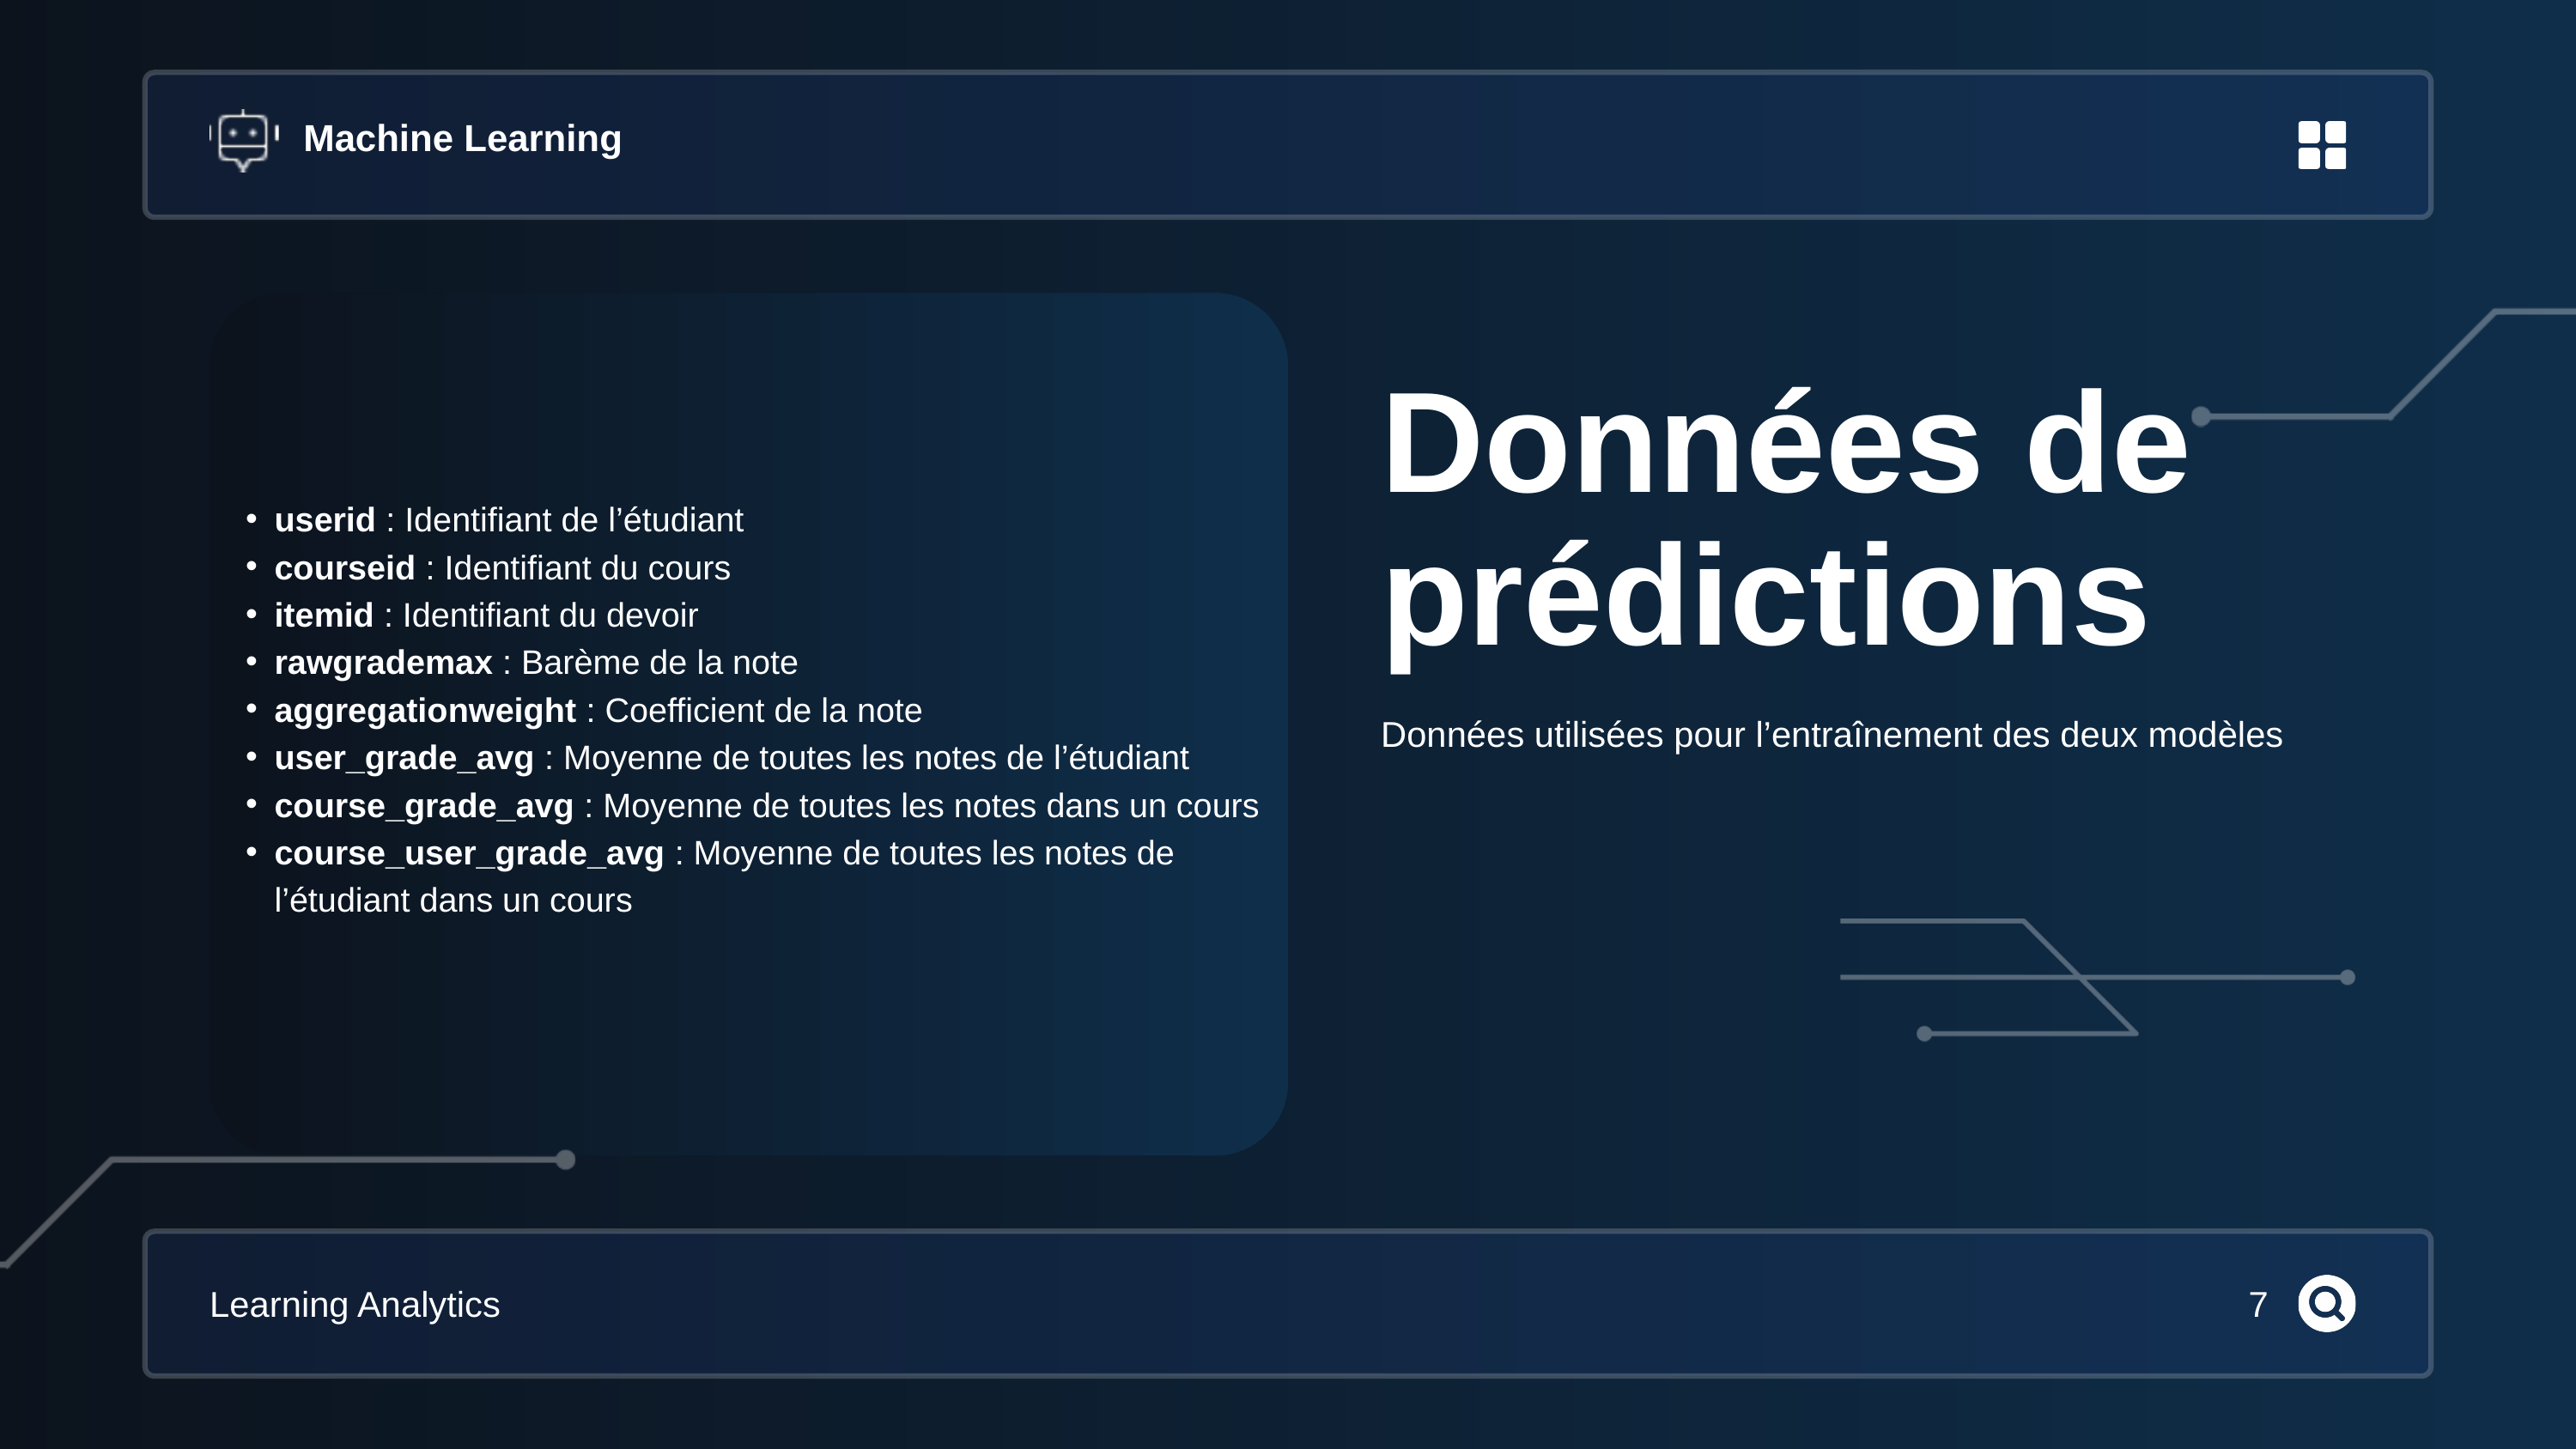

Machine Learning

userid : Identifiant de l’étudiant
courseid : Identifiant du cours
itemid : Identifiant du devoir
rawgrademax : Barème de la note
aggregationweight : Coefficient de la note
user_grade_avg : Moyenne de toutes les notes de l’étudiant
course_grade_avg : Moyenne de toutes les notes dans un cours
course_user_grade_avg : Moyenne de toutes les notes de l’étudiant dans un cours

Données de prédictions
Données utilisées pour l’entraînement des deux modèles

Learning Analytics
7